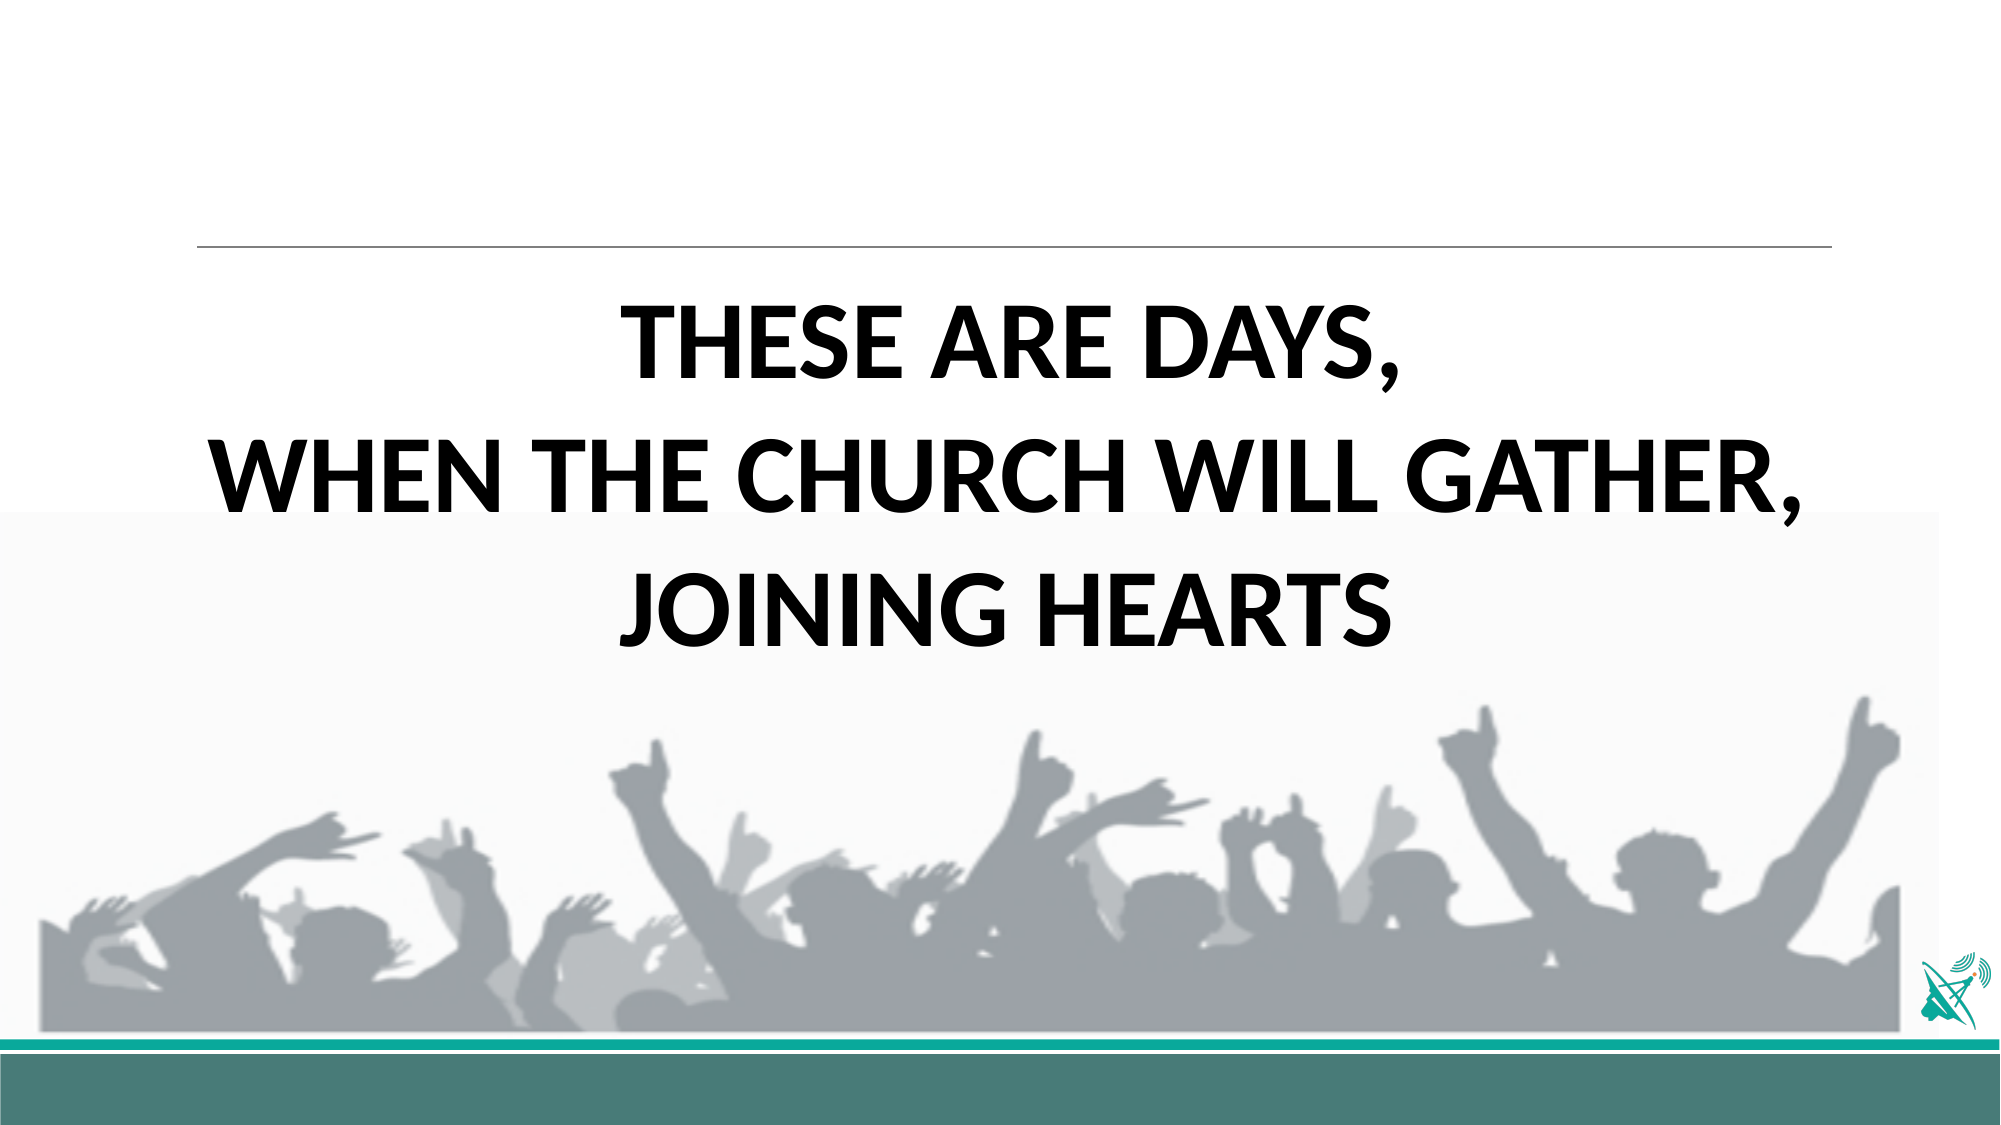

#
THESE ARE DAYS,
WHEN THE CHURCH WILL GATHER,
JOINING HEARTS